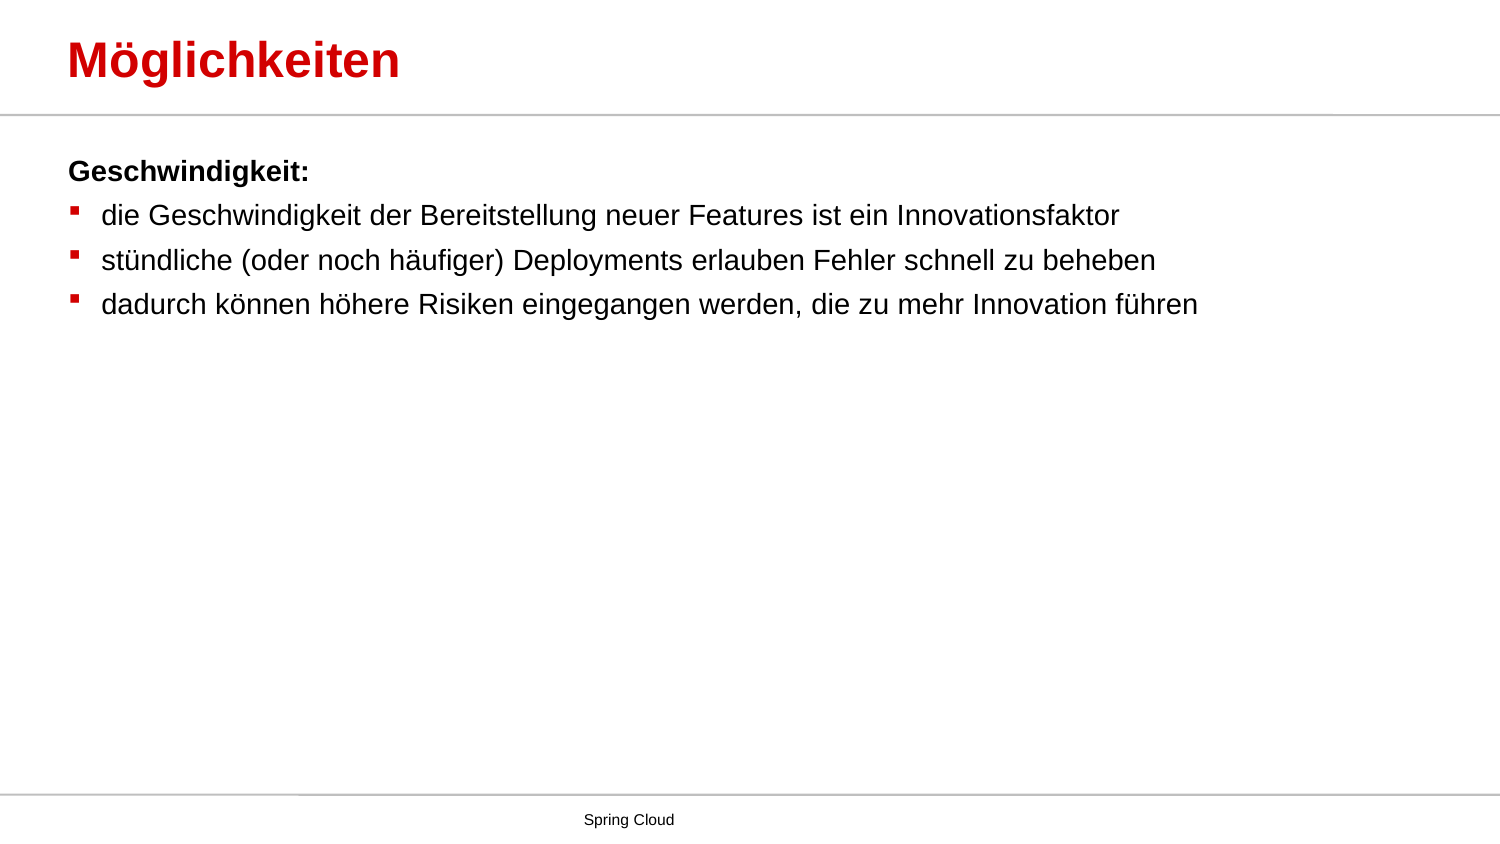

# Möglichkeiten
Geschwindigkeit:
die Geschwindigkeit der Bereitstellung neuer Features ist ein Innovationsfaktor
stündliche (oder noch häufiger) Deployments erlauben Fehler schnell zu beheben
dadurch können höhere Risiken eingegangen werden, die zu mehr Innovation führen

Spring Cloud